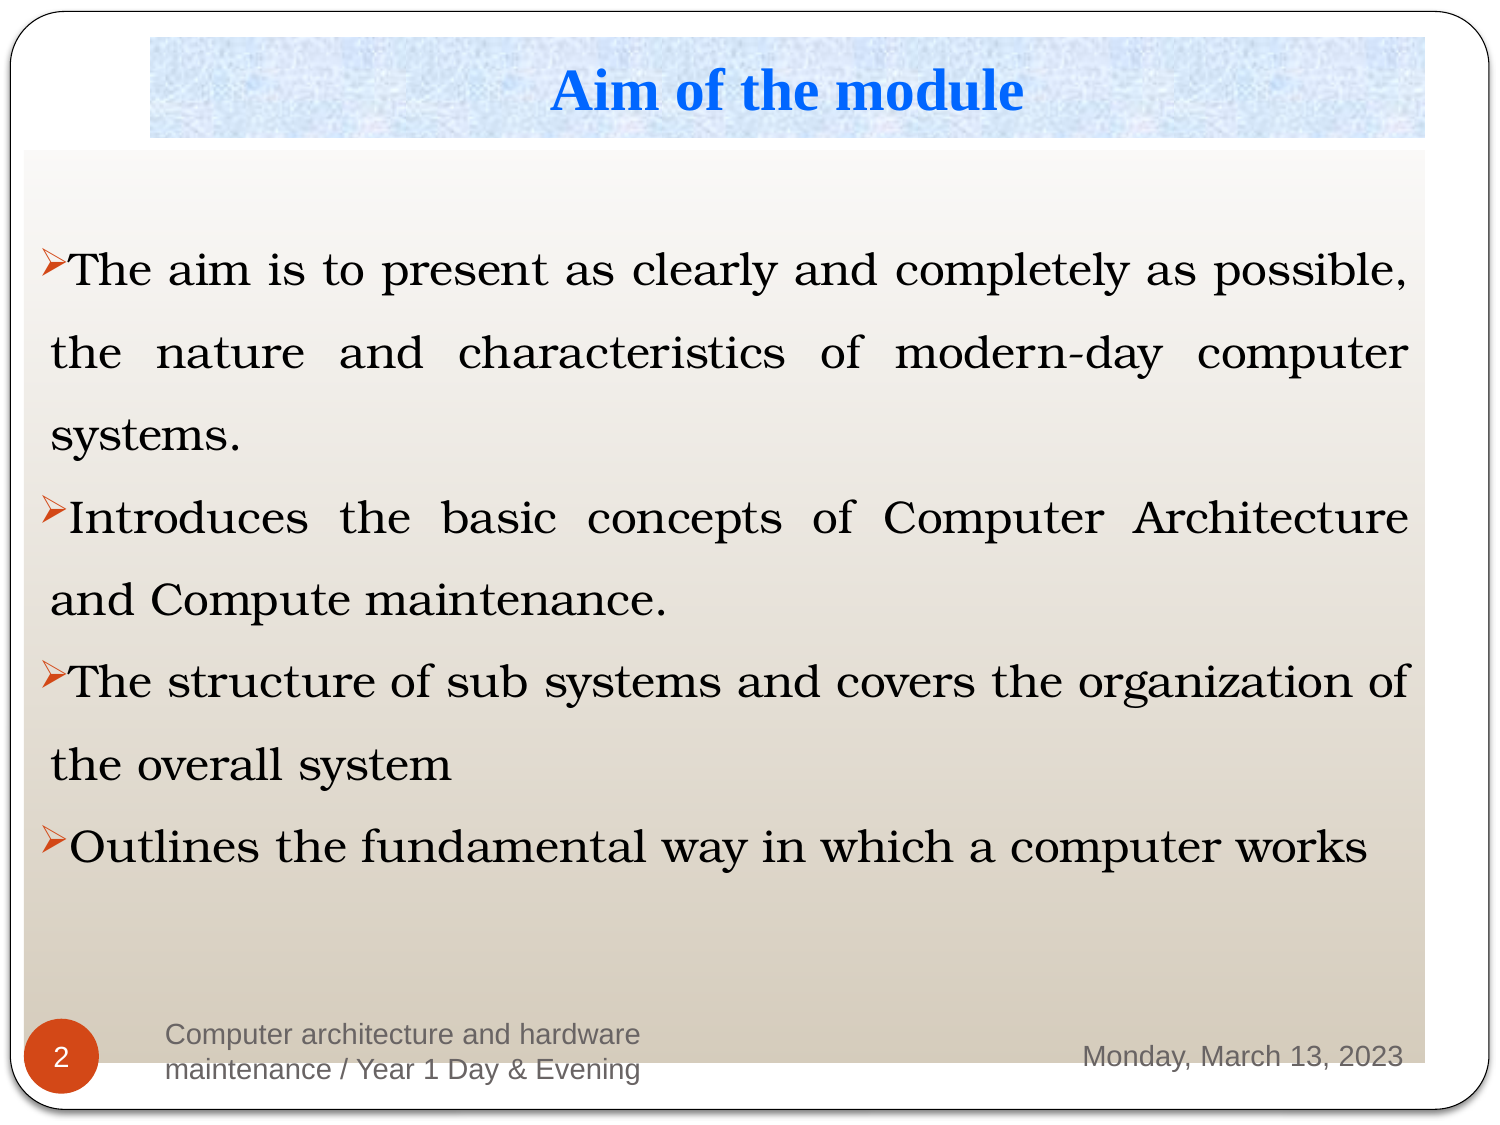

# Aim of the module

The aim is to present as clearly and completely as possible, the nature and characteristics of modern-day computer systems.
Introduces the basic concepts of Computer Architecture and Compute maintenance.
The structure of sub systems and covers the organization of the overall system
Outlines the fundamental way in which a computer works

Computer architecture and hardware maintenance / Year 1 Day & Evening
Monday, March 13, 2023
2